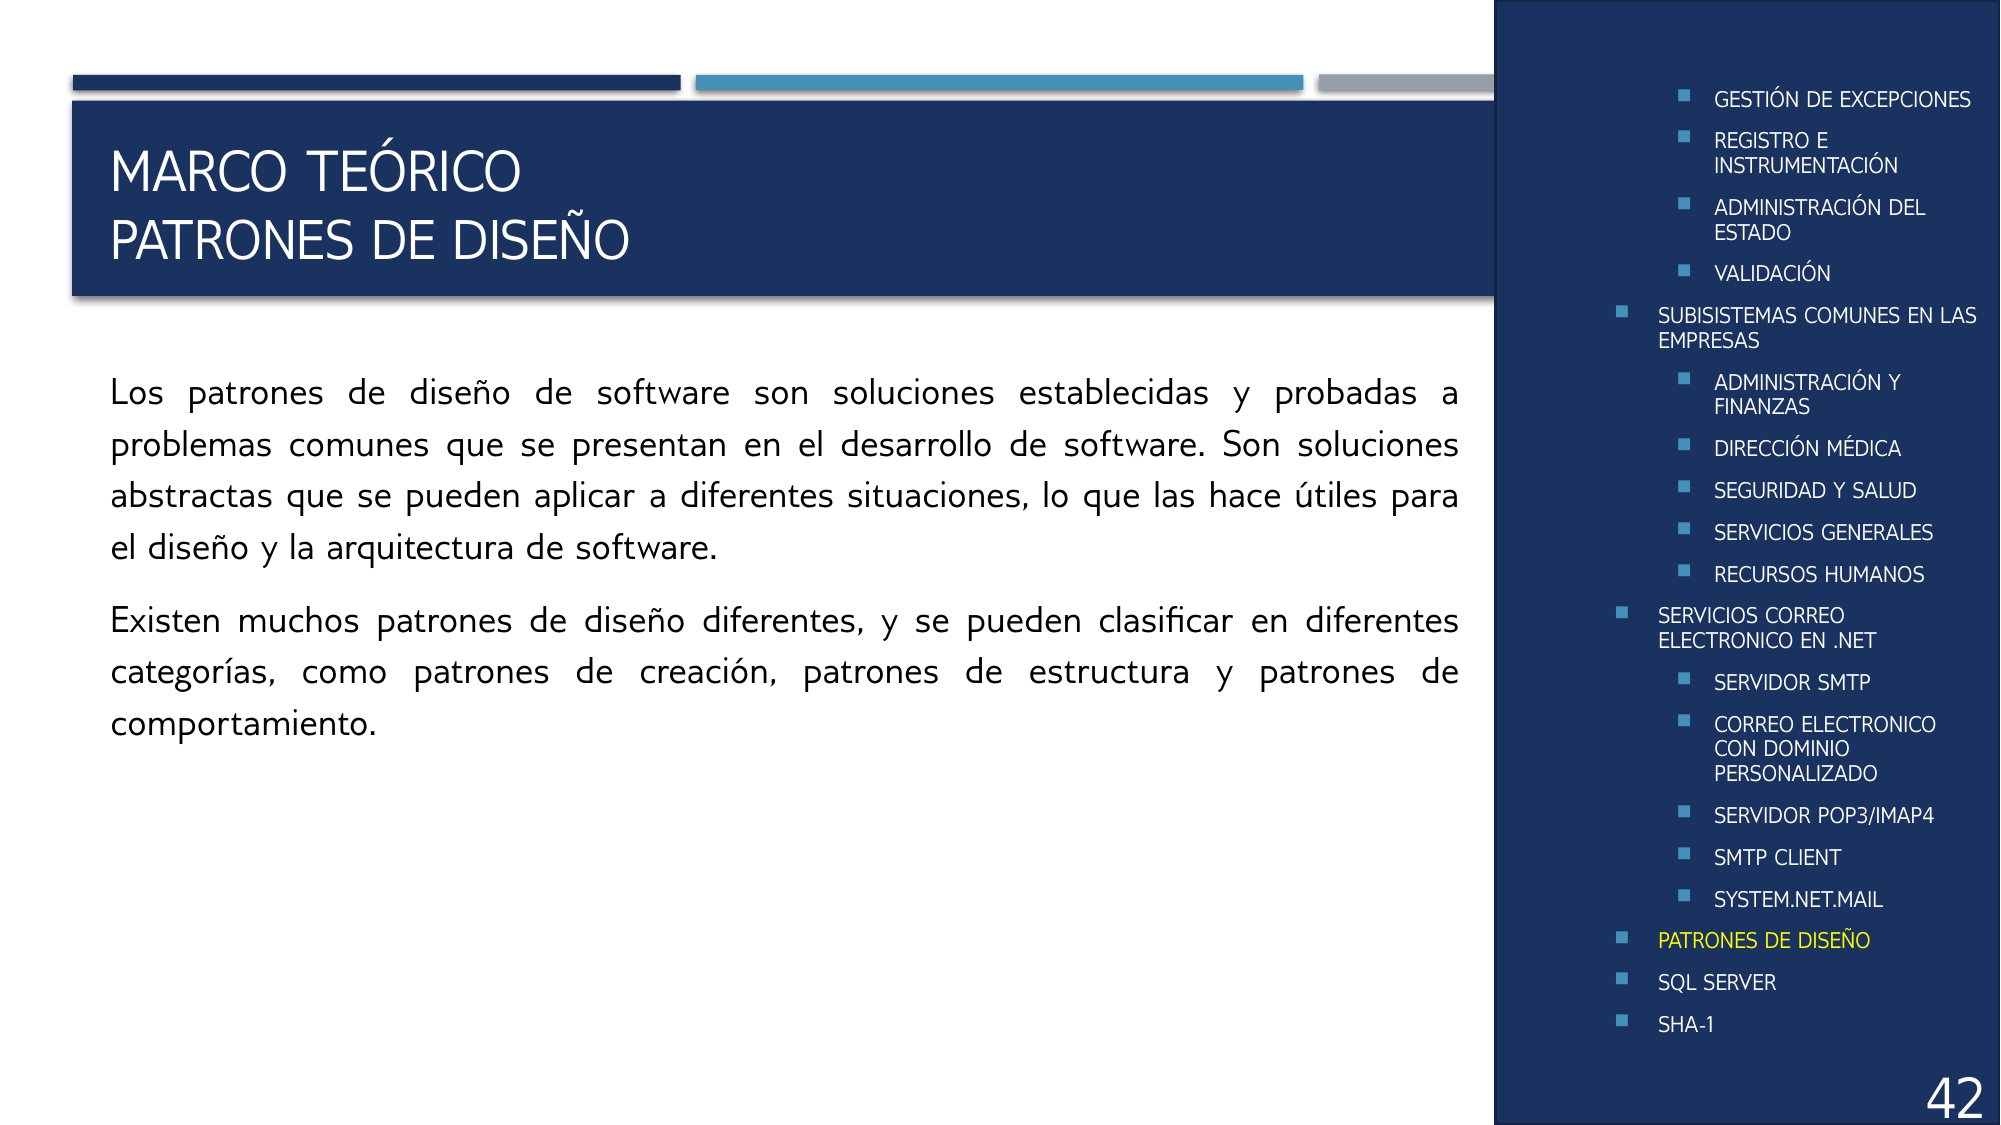

GESTIÓN DE EXCEPCIONES
REGISTRO E INSTRUMENTACIÓN
ADMINISTRACIÓN DEL ESTADO
VALIDACIÓN
SUBISISTEMAS COMUNES EN LAS EMPRESAS
ADMINISTRACIÓN Y FINANZAS
DIRECCIÓN MÉDICA
SEGURIDAD Y SALUD
SERVICIOS GENERALES
RECURSOS HUMANOS
SERVICIOS CORREO ELECTRONICO EN .NET
SERVIDOR SMTP
CORREO ELECTRONICO CON DOMINIO PERSONALIZADO
SERVIDOR POP3/IMAP4
SMTP CLIENT
SYSTEM.NET.MAIL
PATRONES DE DISEÑO
SQL SERVER
SHA-1
# MARCO TEÓRICO PATRONES DE DISEÑO
Los patrones de diseño de software son soluciones establecidas y probadas a problemas comunes que se presentan en el desarrollo de software. Son soluciones abstractas que se pueden aplicar a diferentes situaciones, lo que las hace útiles para el diseño y la arquitectura de software.
Existen muchos patrones de diseño diferentes, y se pueden clasificar en diferentes categorías, como patrones de creación, patrones de estructura y patrones de comportamiento.
42
42